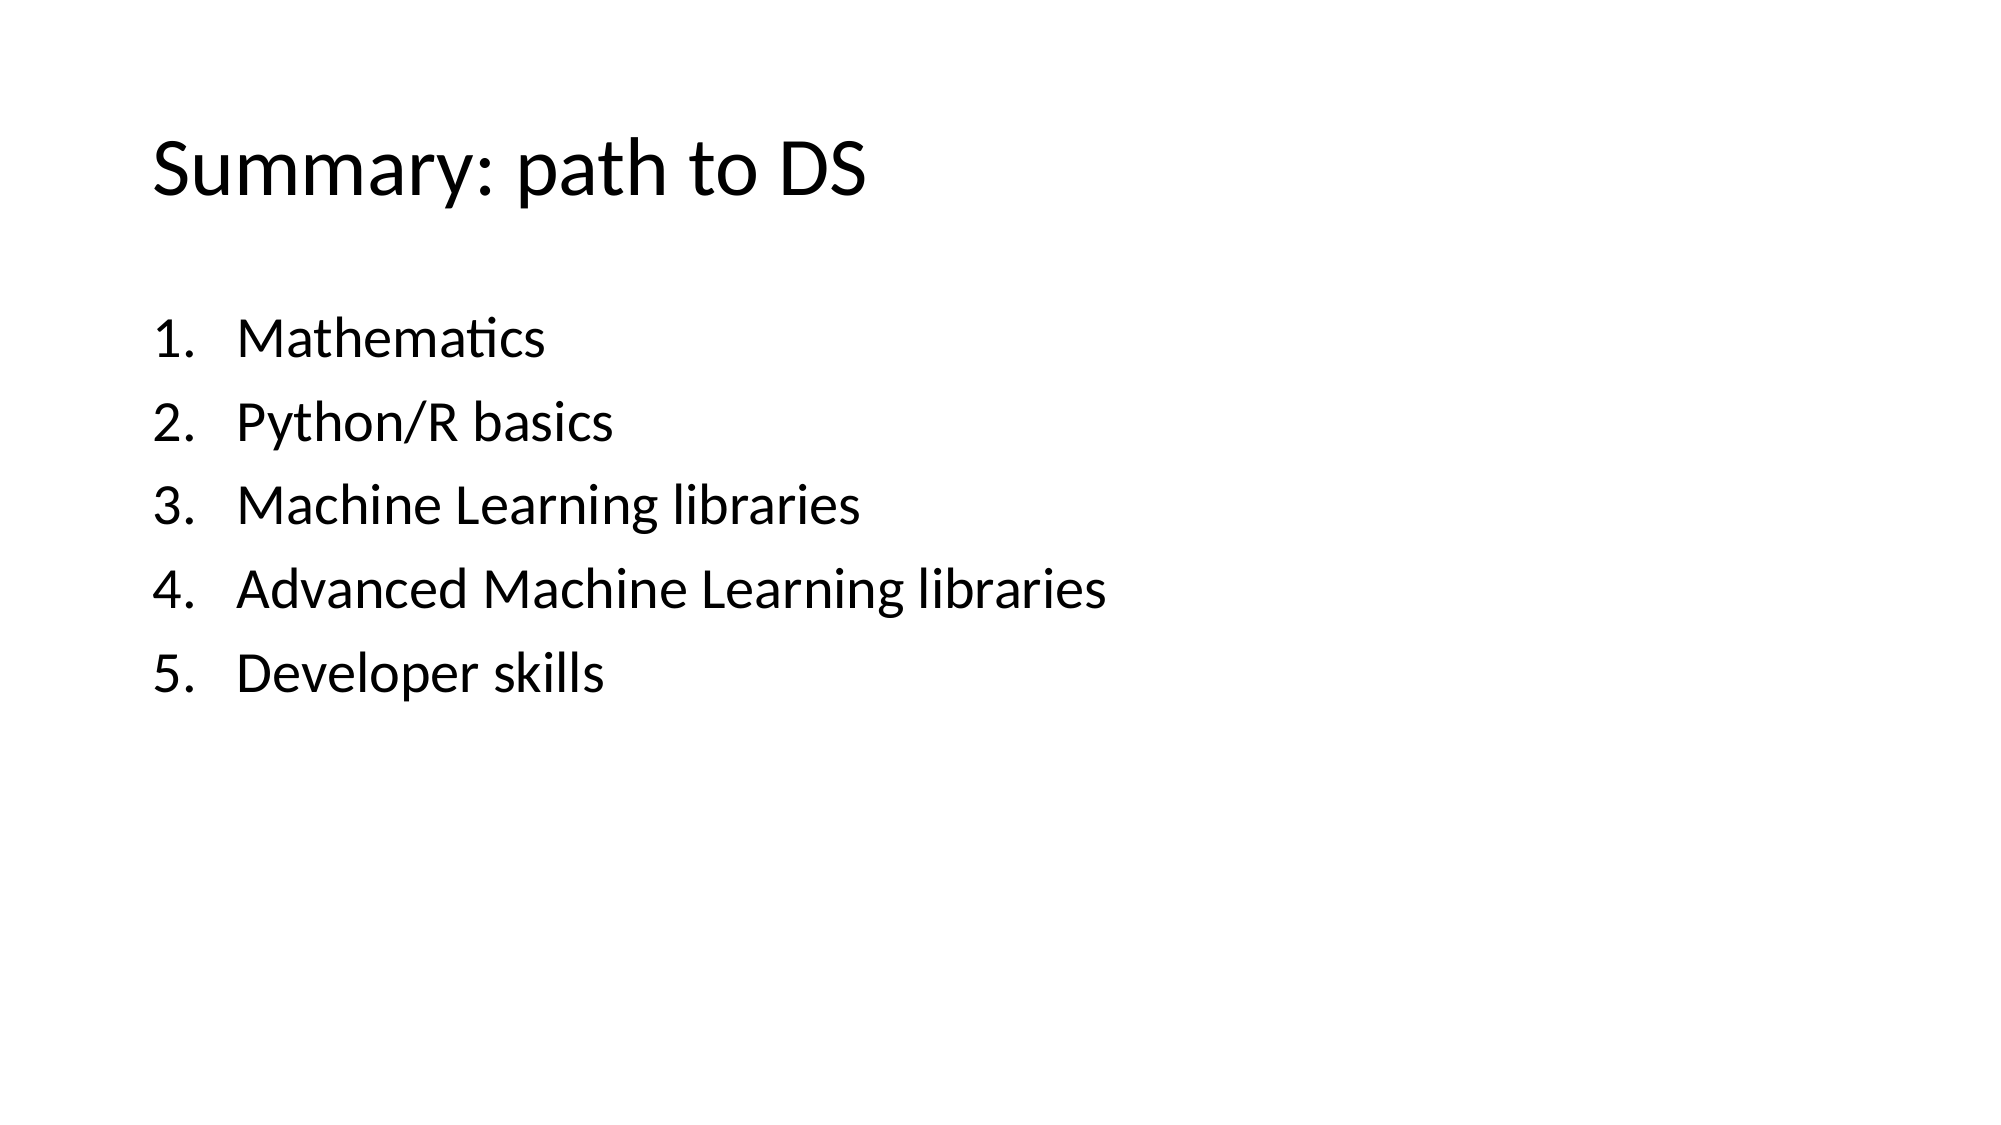

# Summary: path to DS
Mathematics
Python/R basics
Machine Learning libraries
Advanced Machine Learning libraries
Developer skills